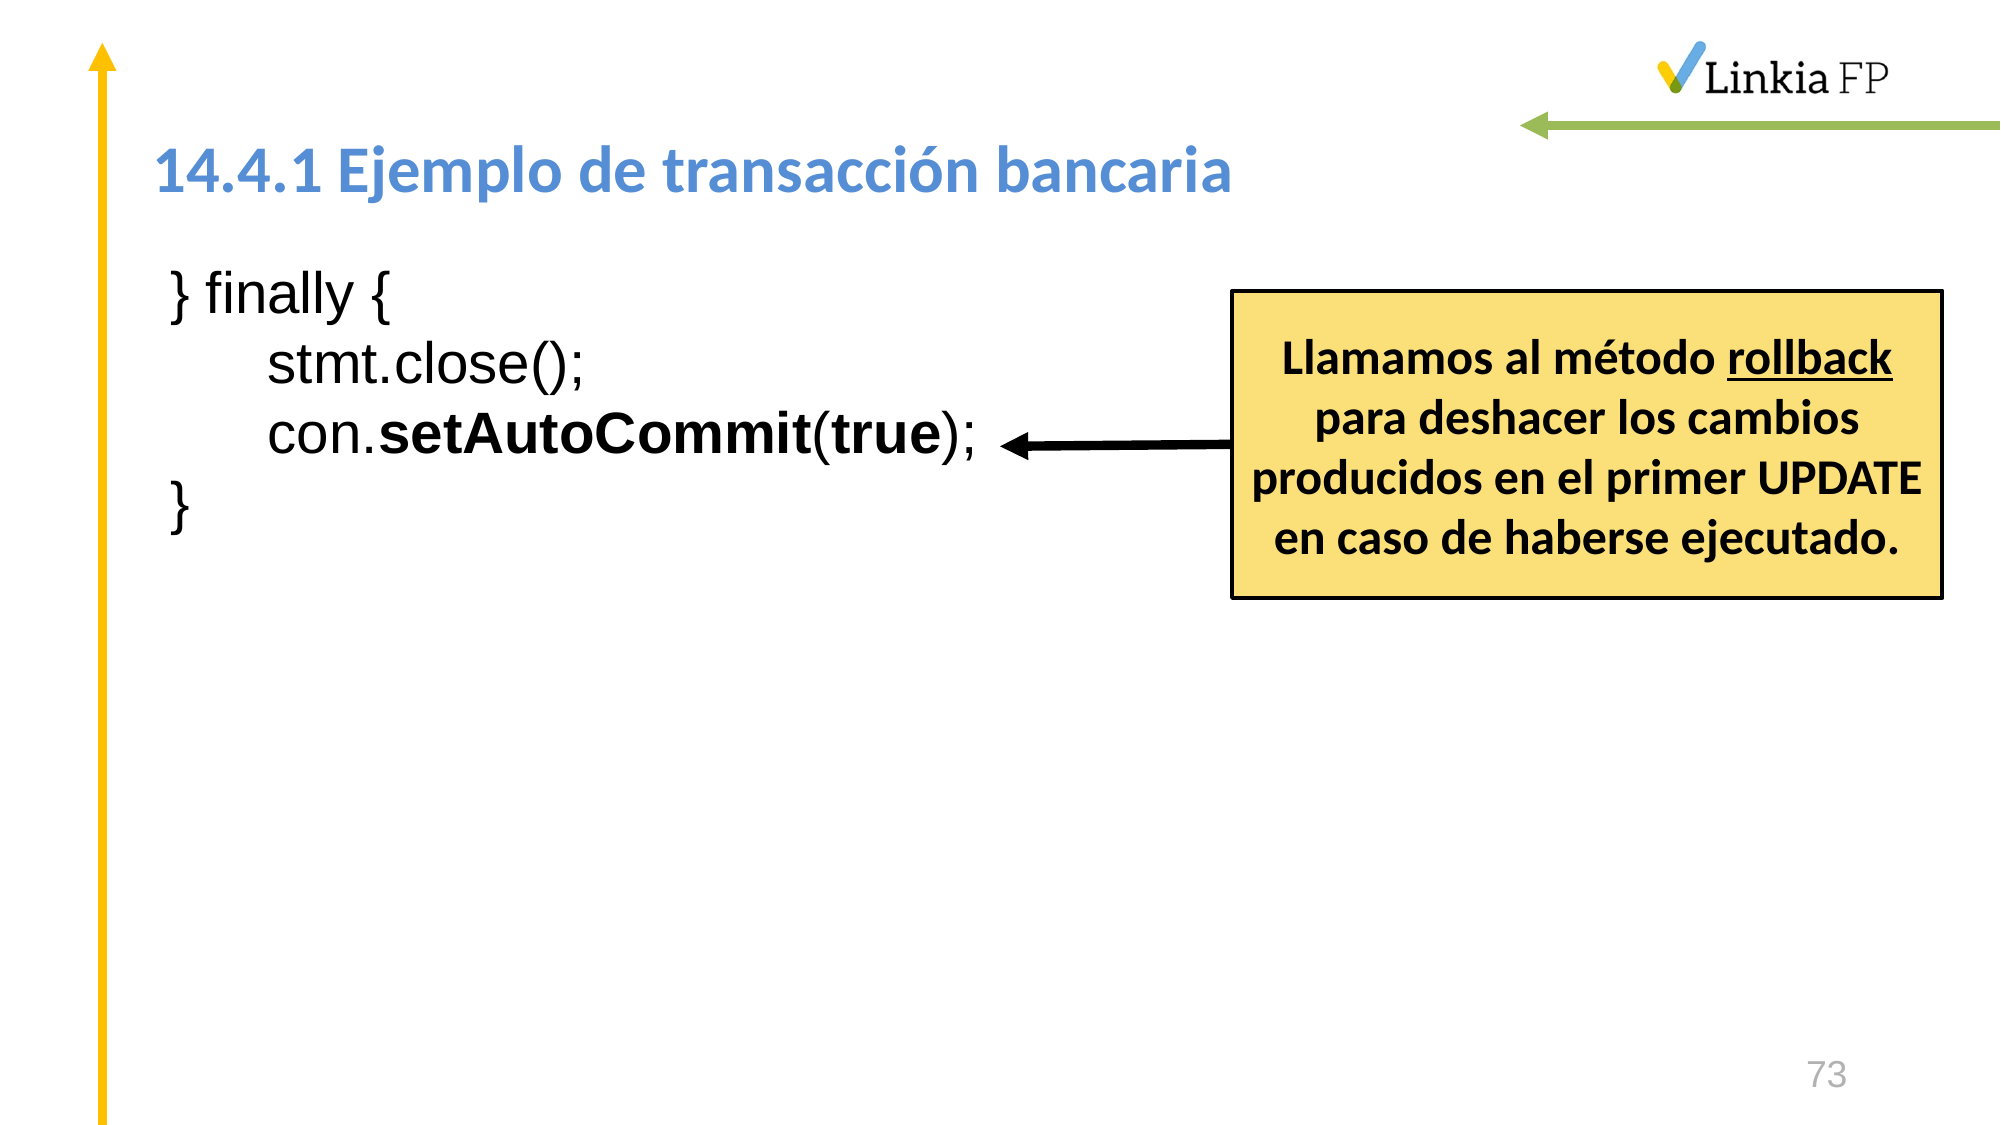

# 14.4.1 Ejemplo de transacción bancaria
} finally {
      stmt.close();
      con.setAutoCommit(true);
}

Llamamos al método rollback para deshacer los cambios producidos en el primer UPDATE en caso de haberse ejecutado.
73